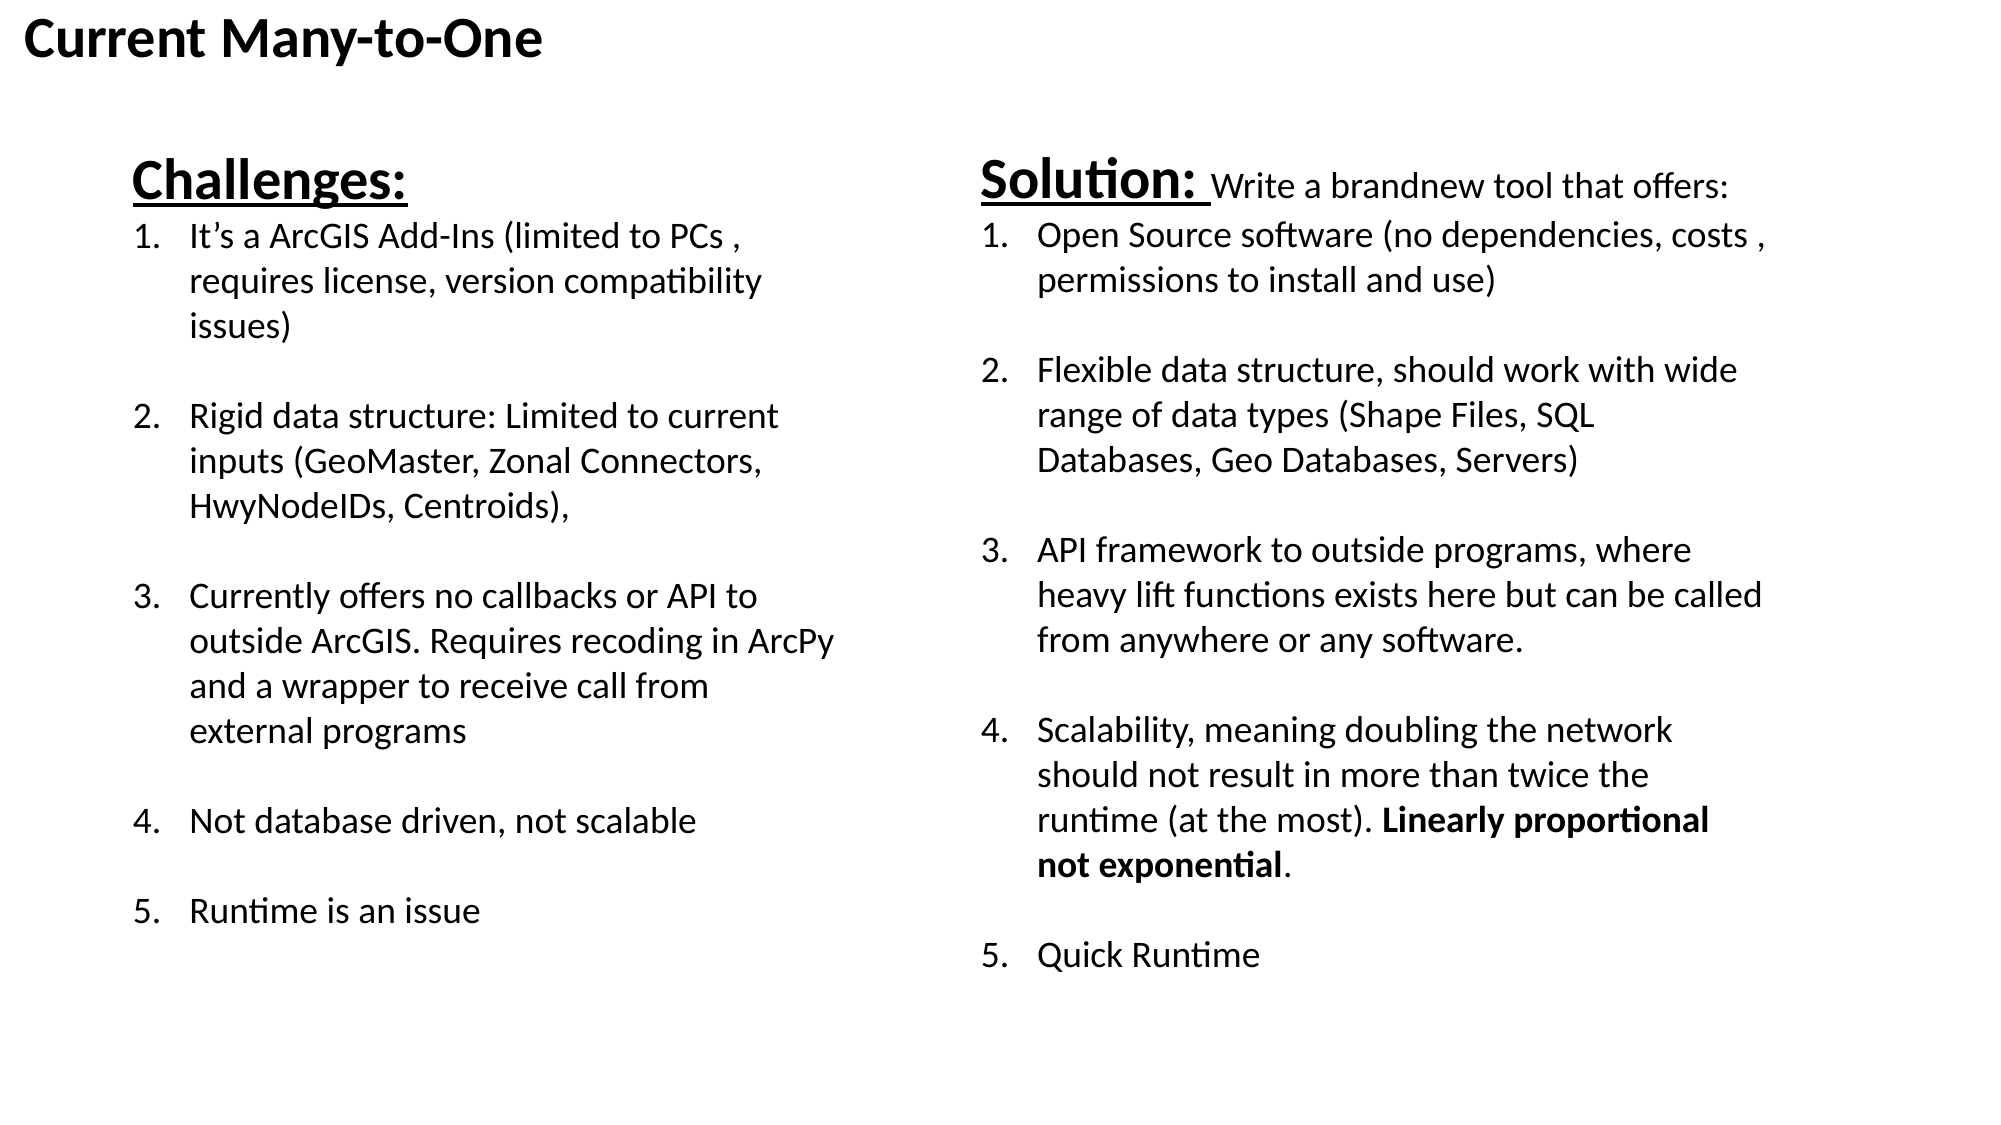

Current Many-to-One
Solution: Write a brandnew tool that offers:
Open Source software (no dependencies, costs , permissions to install and use)

Flexible data structure, should work with wide range of data types (Shape Files, SQL Databases, Geo Databases, Servers)

API framework to outside programs, where heavy lift functions exists here but can be called from anywhere or any software.

Scalability, meaning doubling the network should not result in more than twice the runtime (at the most). Linearly proportional not exponential.

Quick Runtime

Challenges:
It’s a ArcGIS Add-Ins (limited to PCs , requires license, version compatibility issues)

Rigid data structure: Limited to current inputs (GeoMaster, Zonal Connectors, HwyNodeIDs, Centroids),

Currently offers no callbacks or API to outside ArcGIS. Requires recoding in ArcPy and a wrapper to receive call from external programs

Not database driven, not scalable

Runtime is an issue